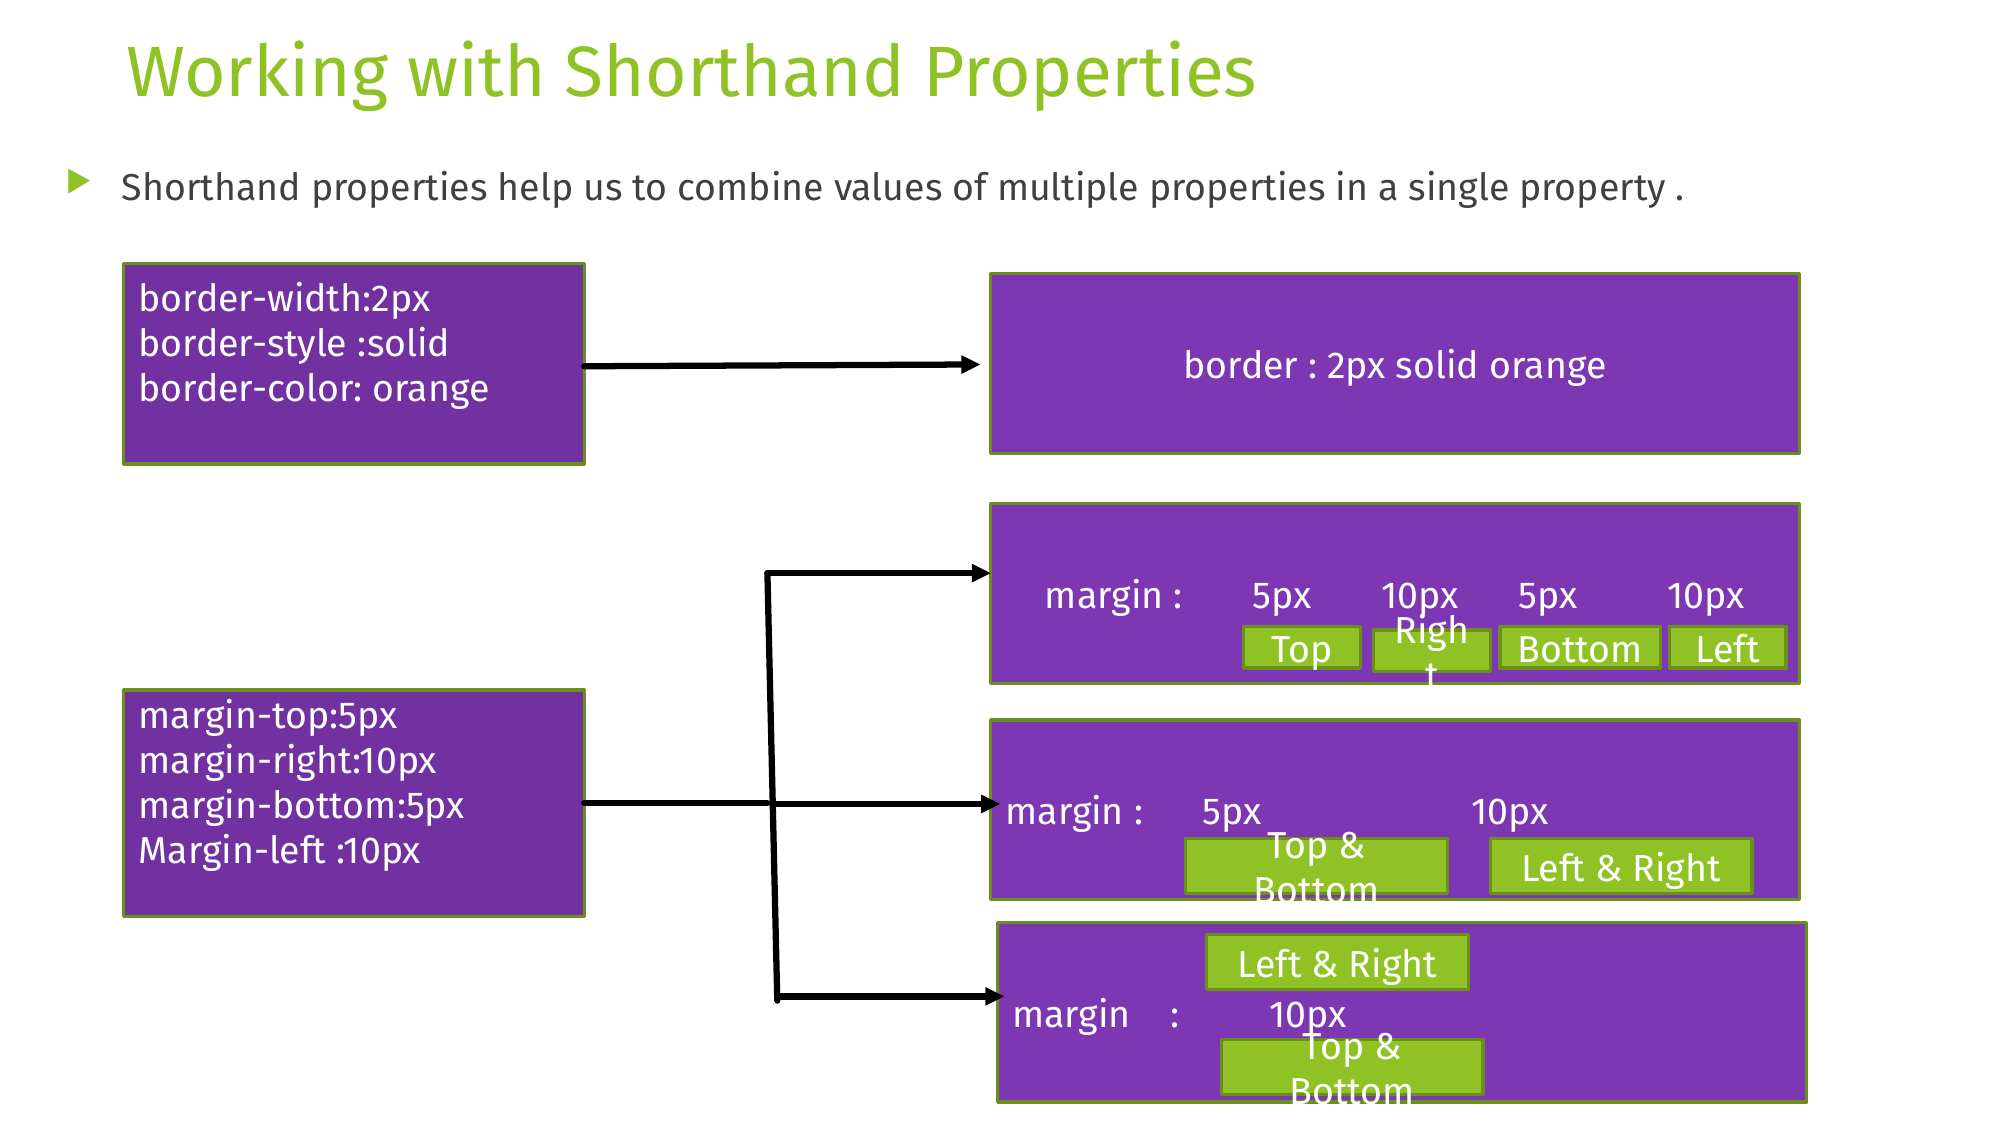

# Working with Shorthand Properties
Shorthand properties help us to combine values of multiple properties in a single property .

border-width:2px
border-style :solid
border-color: orange

border : 2px solid orange
margin :       5px       10px      5px         10px
Top
Left
Bottom
Right

margin-top:5px
margin-right:10px
margin-bottom:5px
Margin-left :10px

margin :      5px                     10px
Left & Right
Top & Bottom
margin    :         10px
Left & Right
Top & Bottom